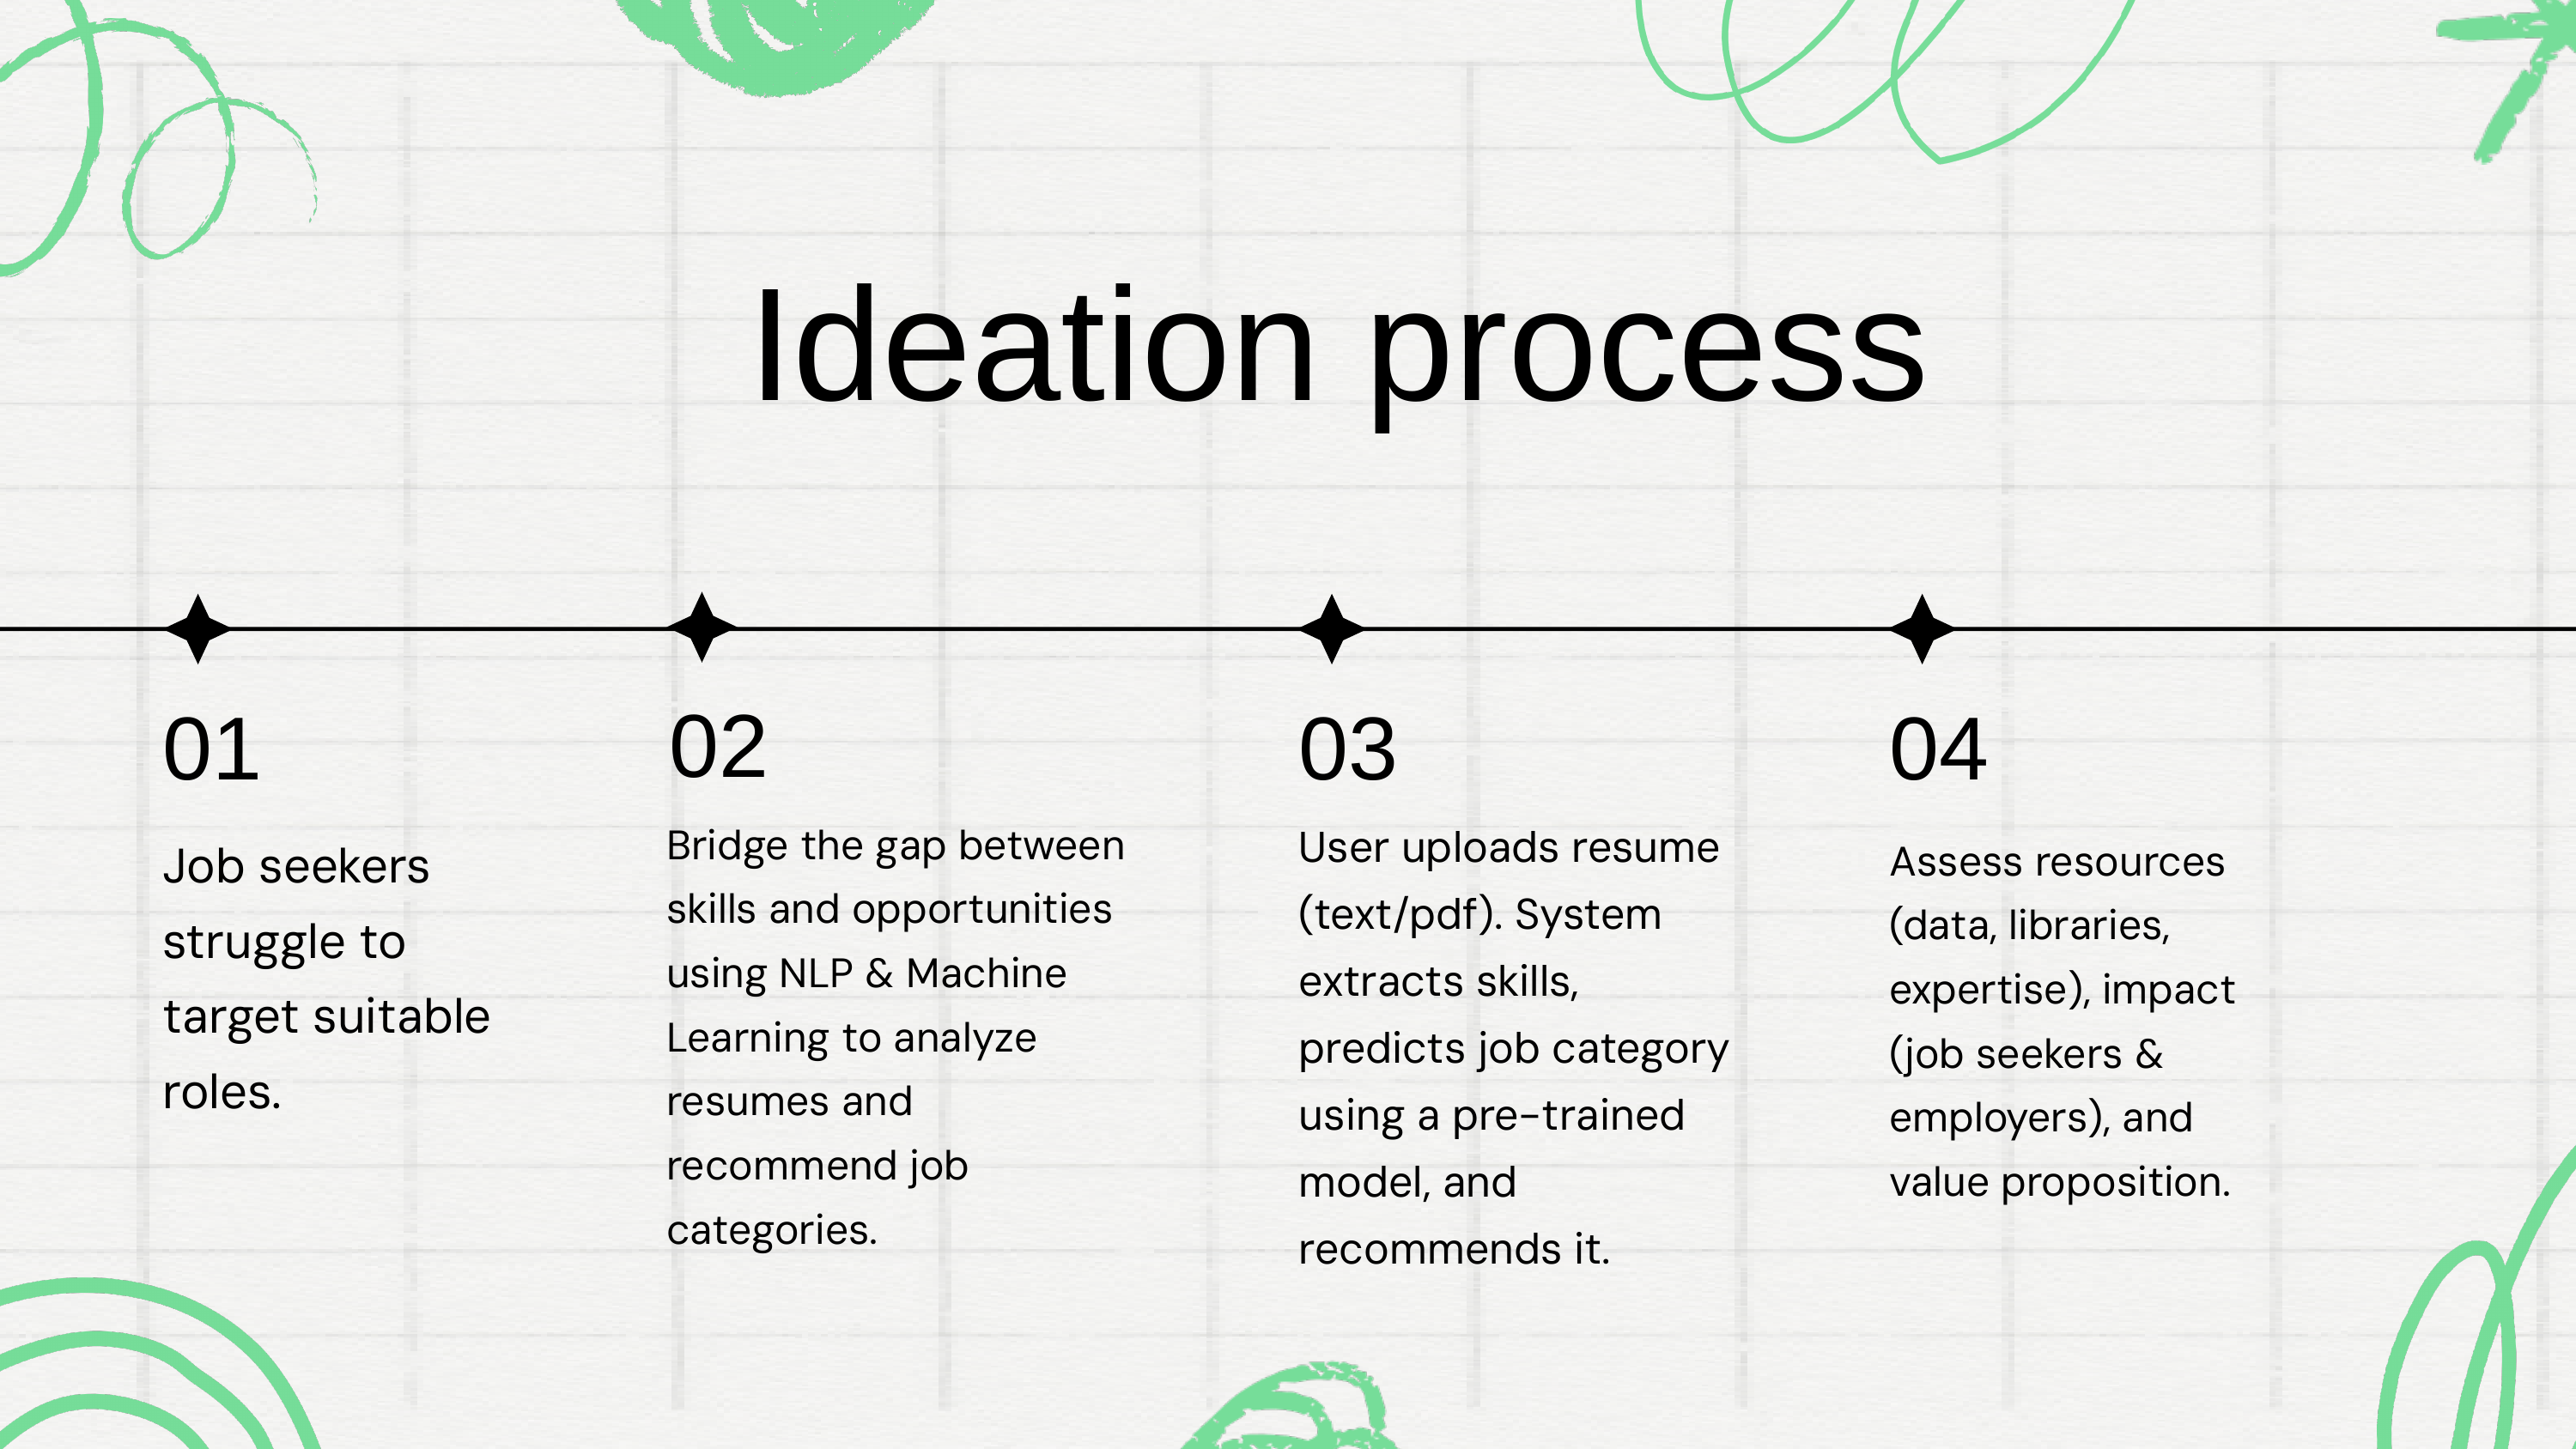

Ideation process

02
01
03
04
Bridge the gap between skills and opportunities using NLP & Machine Learning to analyze resumes and recommend job categories.
User uploads resume (text/pdf). System extracts skills, predicts job category using a pre-trained model, and recommends it.
Job seekers struggle to target suitable roles.
Assess resources (data, libraries, expertise), impact (job seekers & employers), and value proposition.